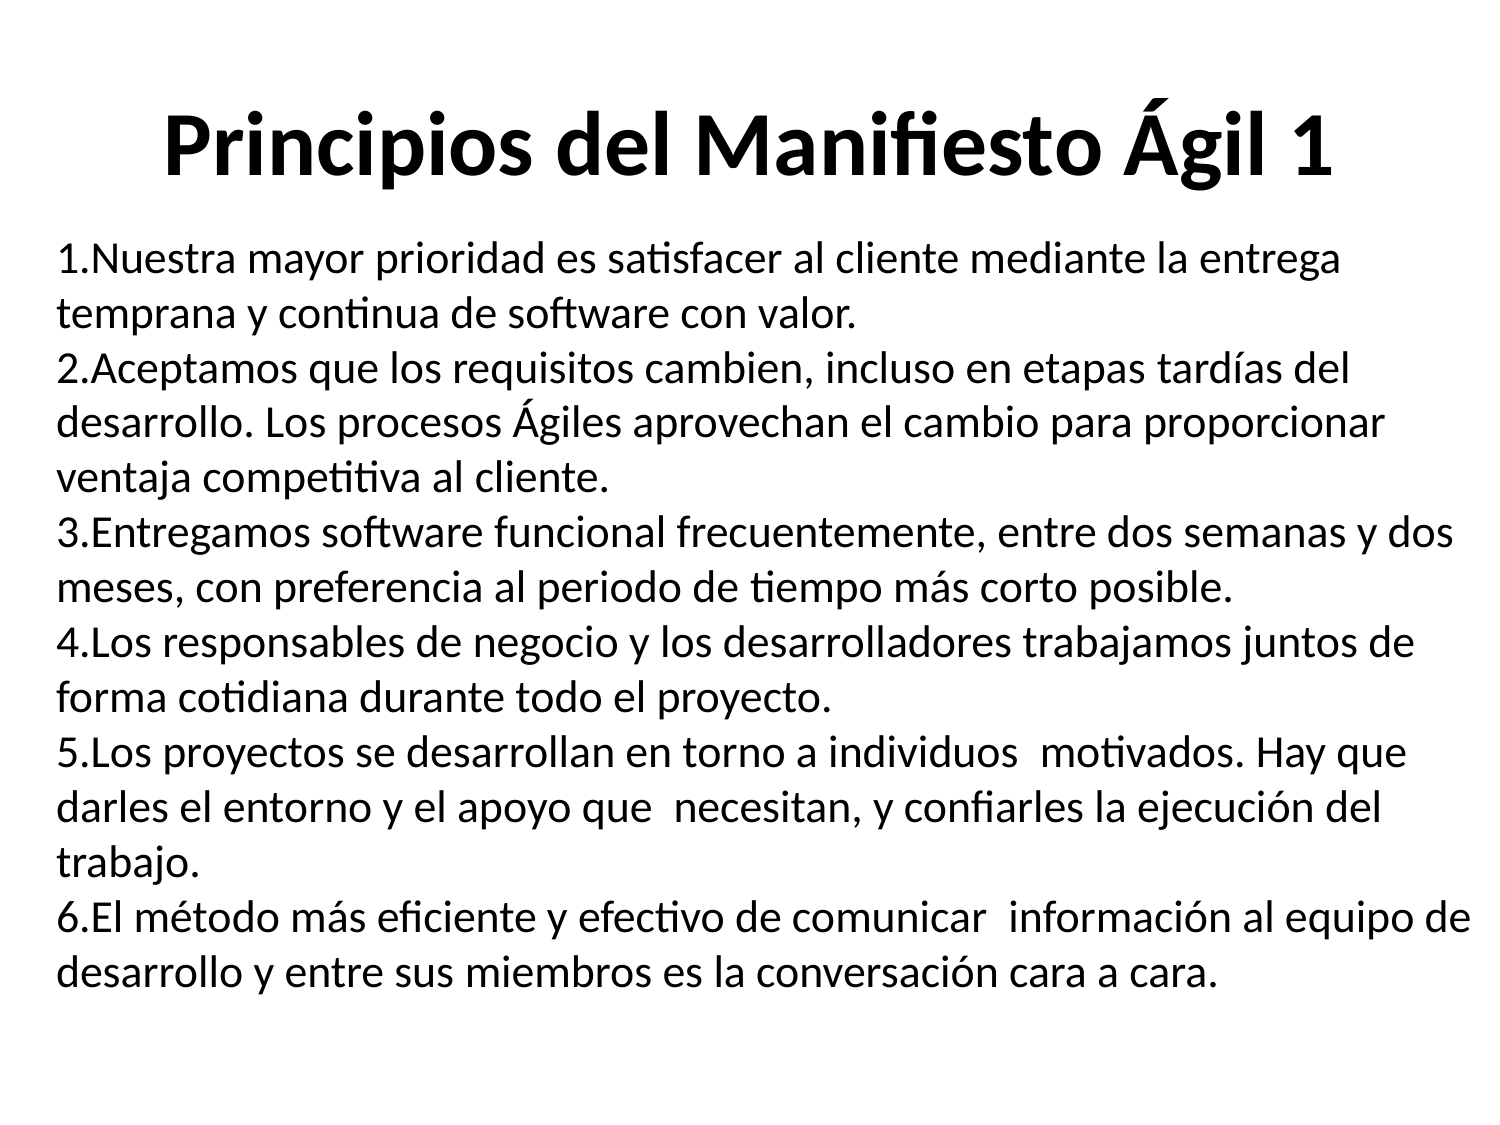

Principios del Manifiesto Ágil 1
Nuestra mayor prioridad es satisfacer al cliente mediante la entrega temprana y continua de software con valor.
Aceptamos que los requisitos cambien, incluso en etapas tardías del desarrollo. Los procesos Ágiles aprovechan el cambio para proporcionar ventaja competitiva al cliente.
Entregamos software funcional frecuentemente, entre dos semanas y dos meses, con preferencia al periodo de tiempo más corto posible.
Los responsables de negocio y los desarrolladores trabajamos juntos de forma cotidiana durante todo el proyecto.
Los proyectos se desarrollan en torno a individuos  motivados. Hay que darles el entorno y el apoyo que  necesitan, y confiarles la ejecución del trabajo.
El método más eficiente y efectivo de comunicar  información al equipo de desarrollo y entre sus miembros es la conversación cara a cara.